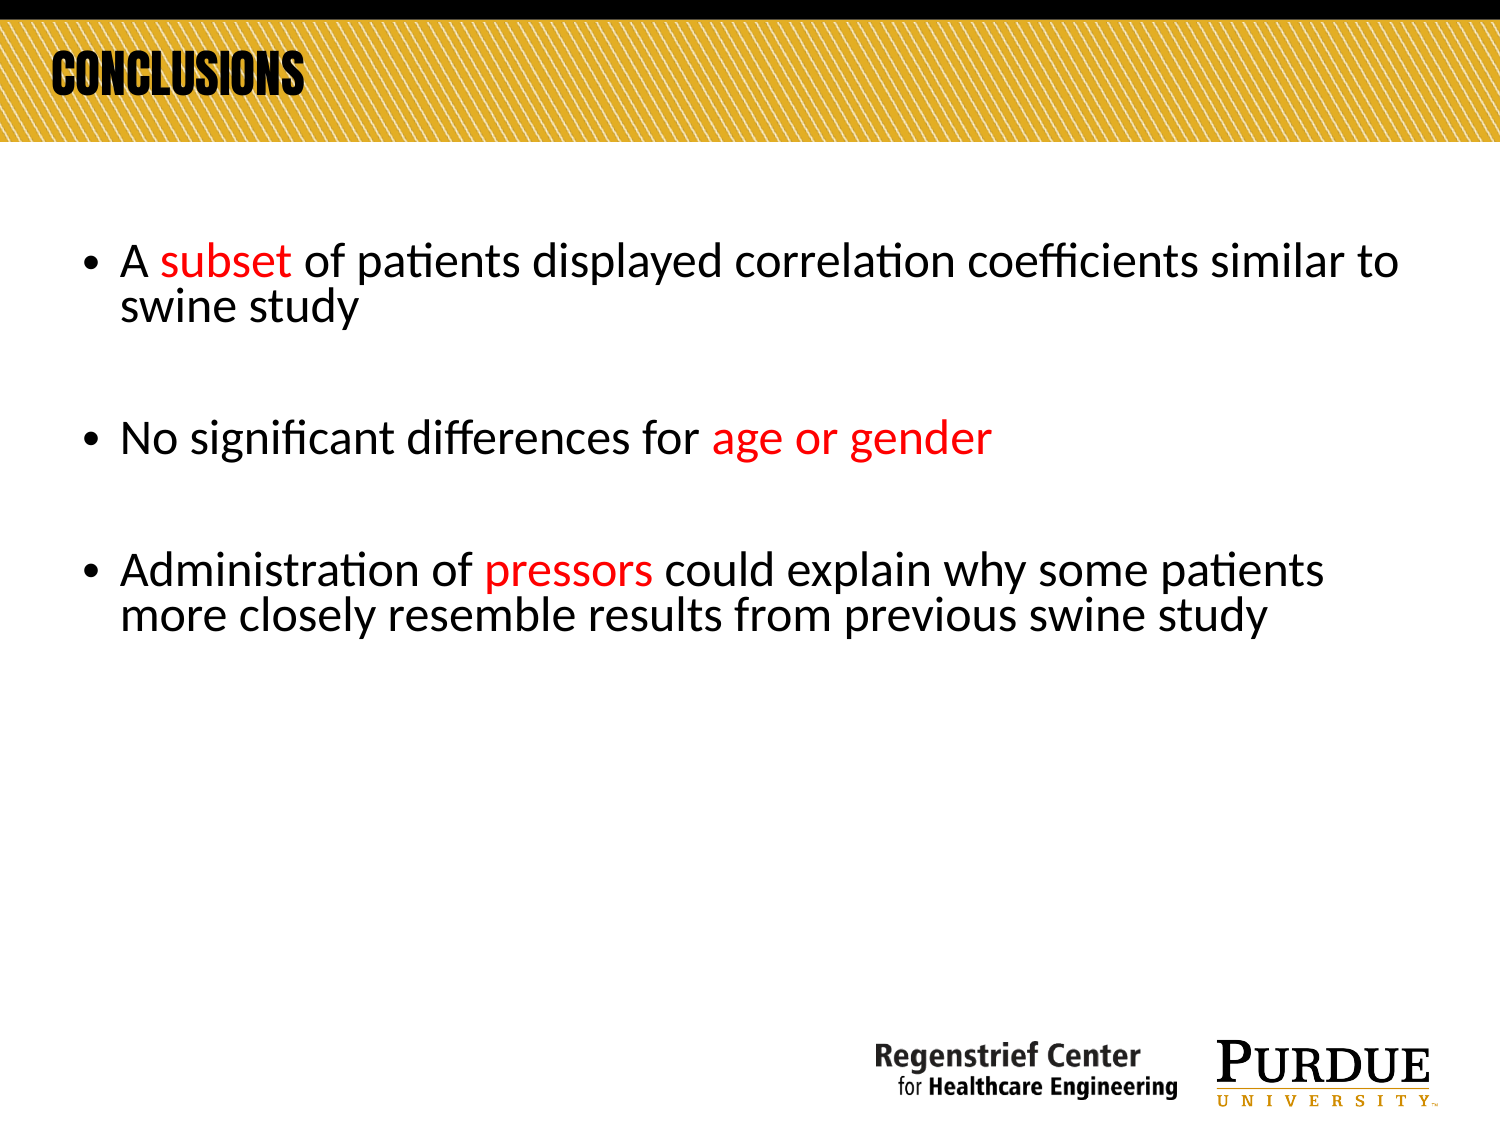

Conclusions
A subset of patients displayed correlation coefficients similar to swine study

No significant differences for age or gender

Administration of pressors could explain why some patients more closely resemble results from previous swine study